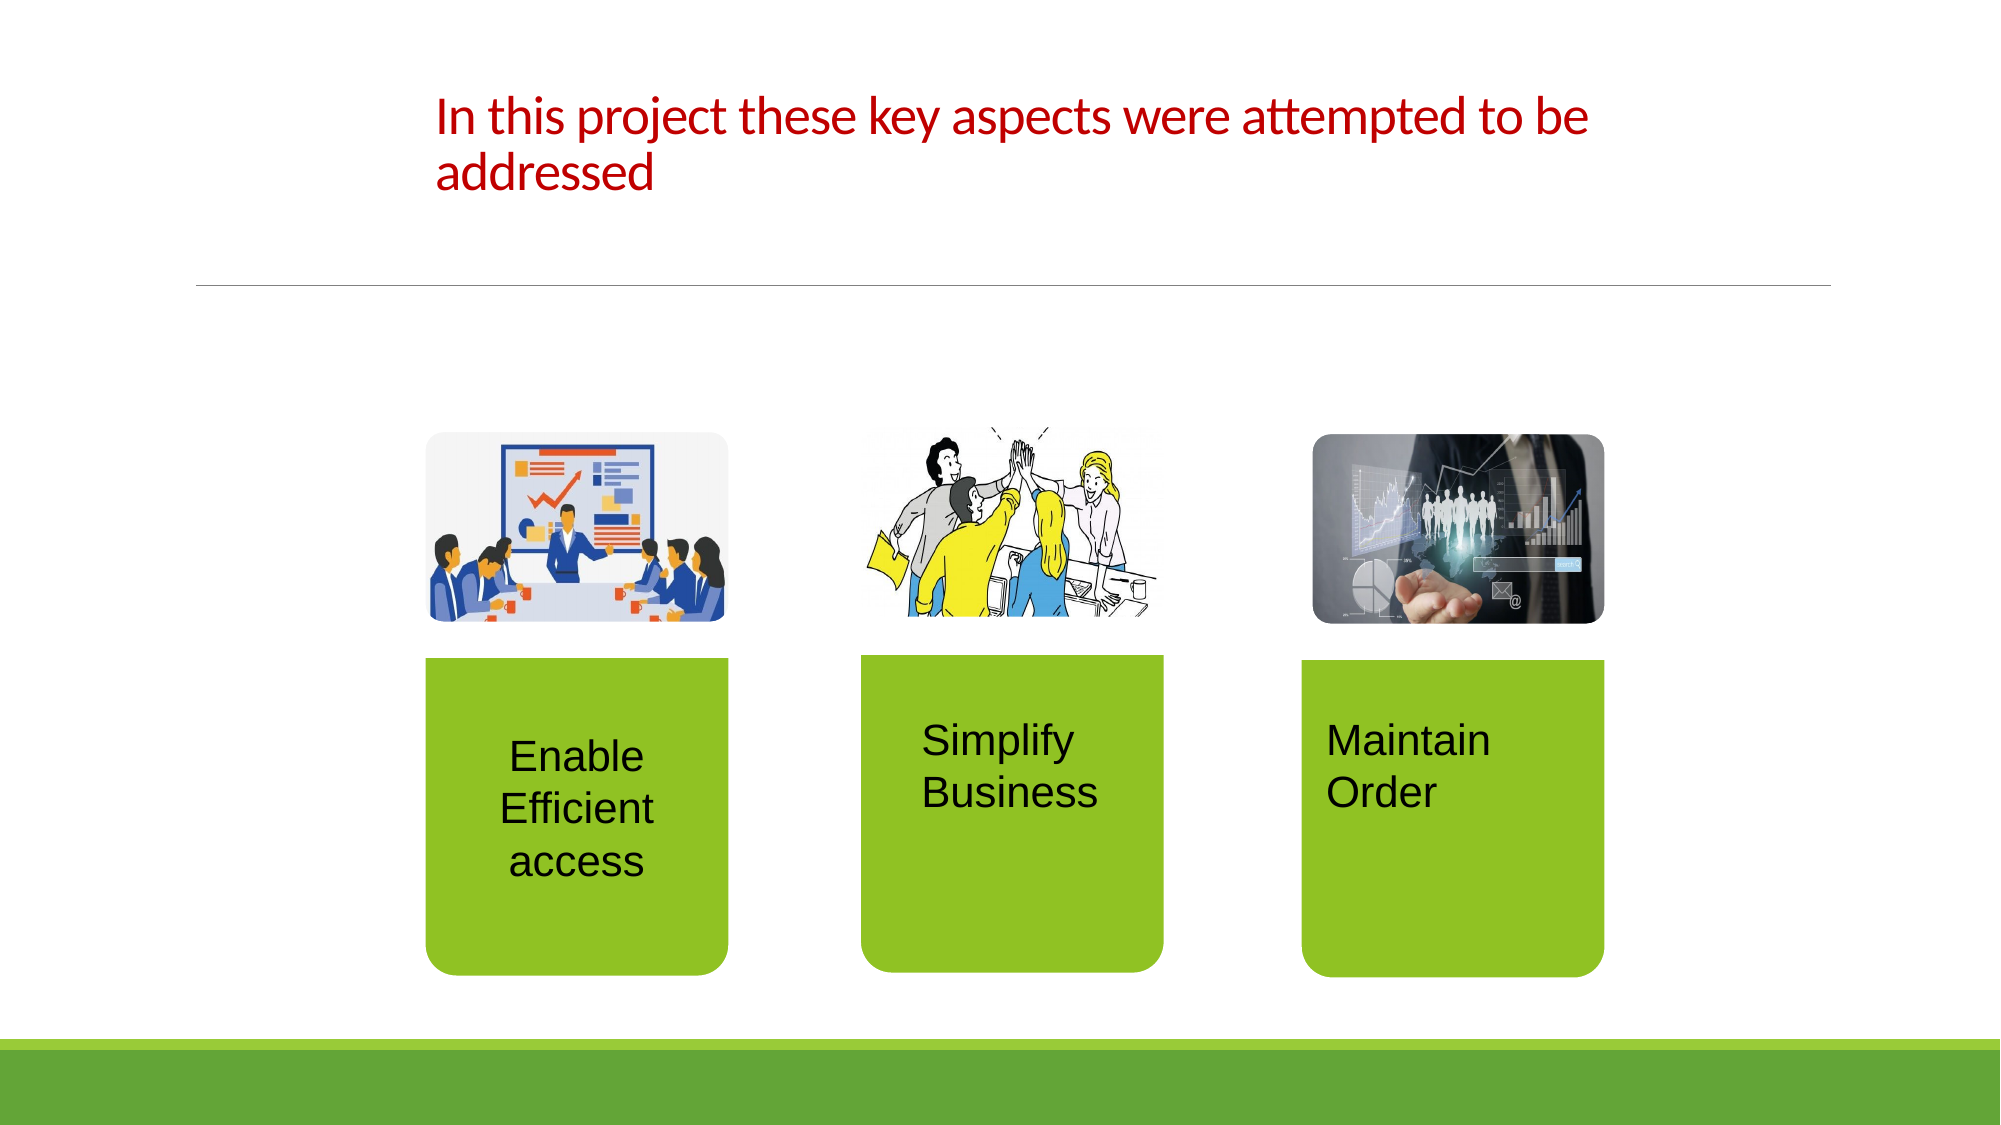

# In this project these key aspects were attempted to be addressed

Simplify
Business

Enable
Efficient access

Maintain Order